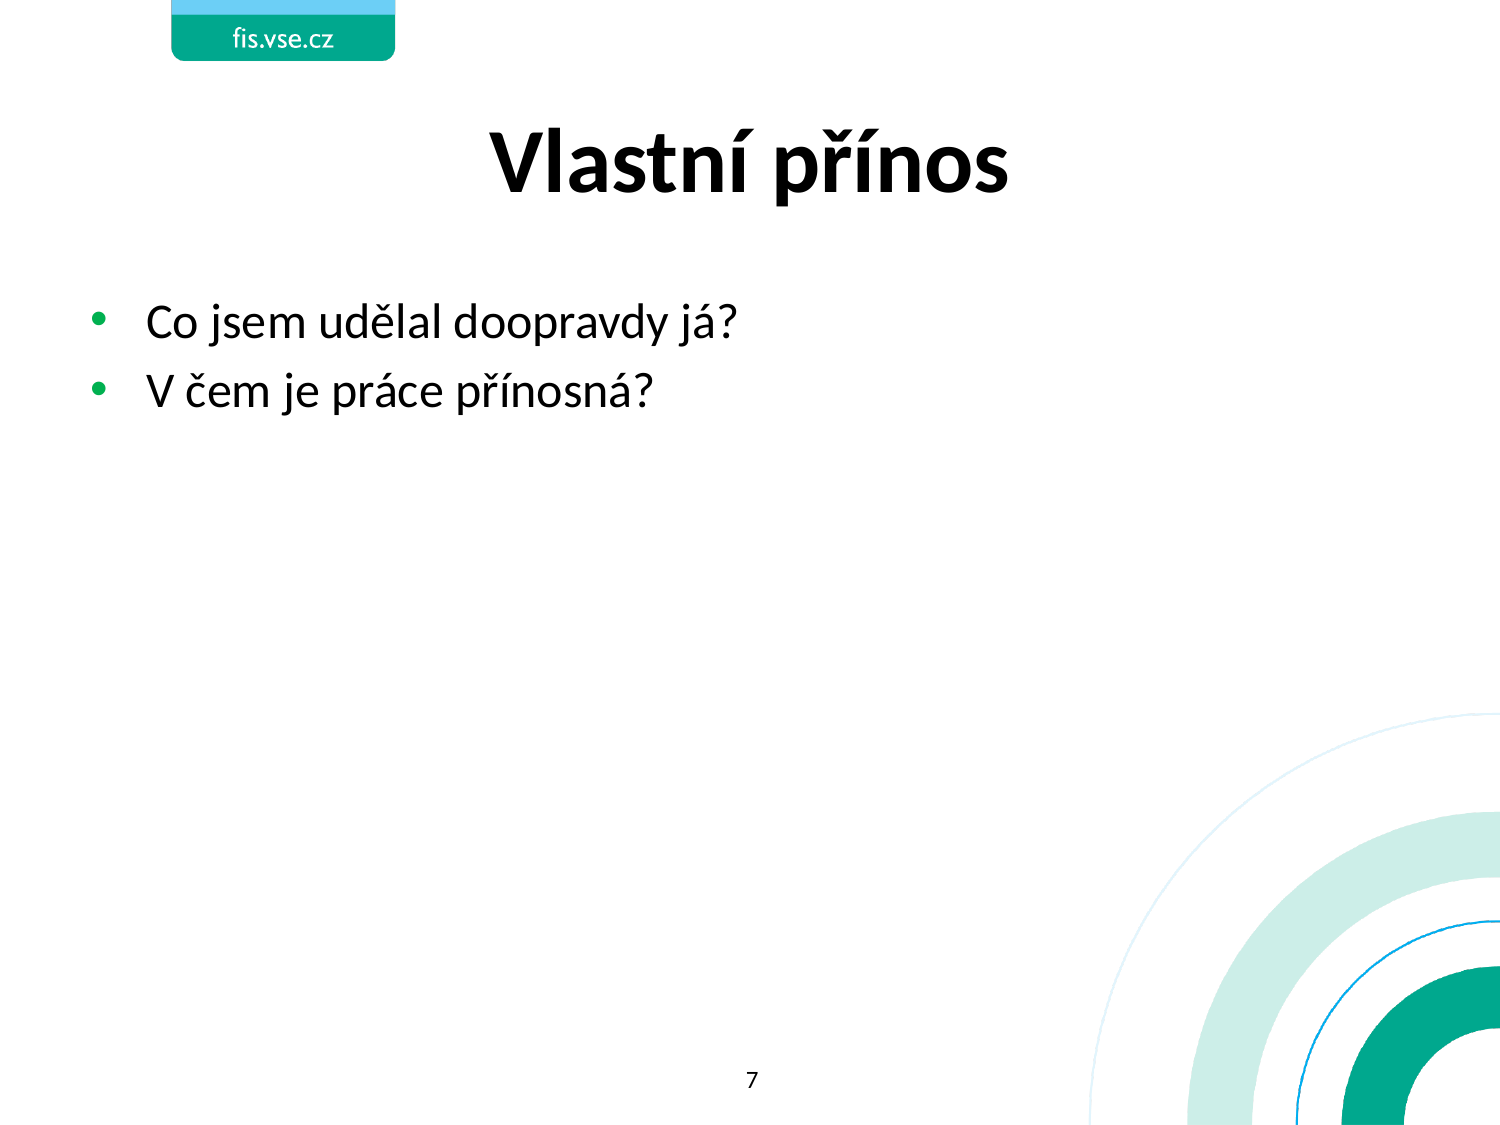

# Vlastní přínos
Co jsem udělal doopravdy já?
V čem je práce přínosná?

7